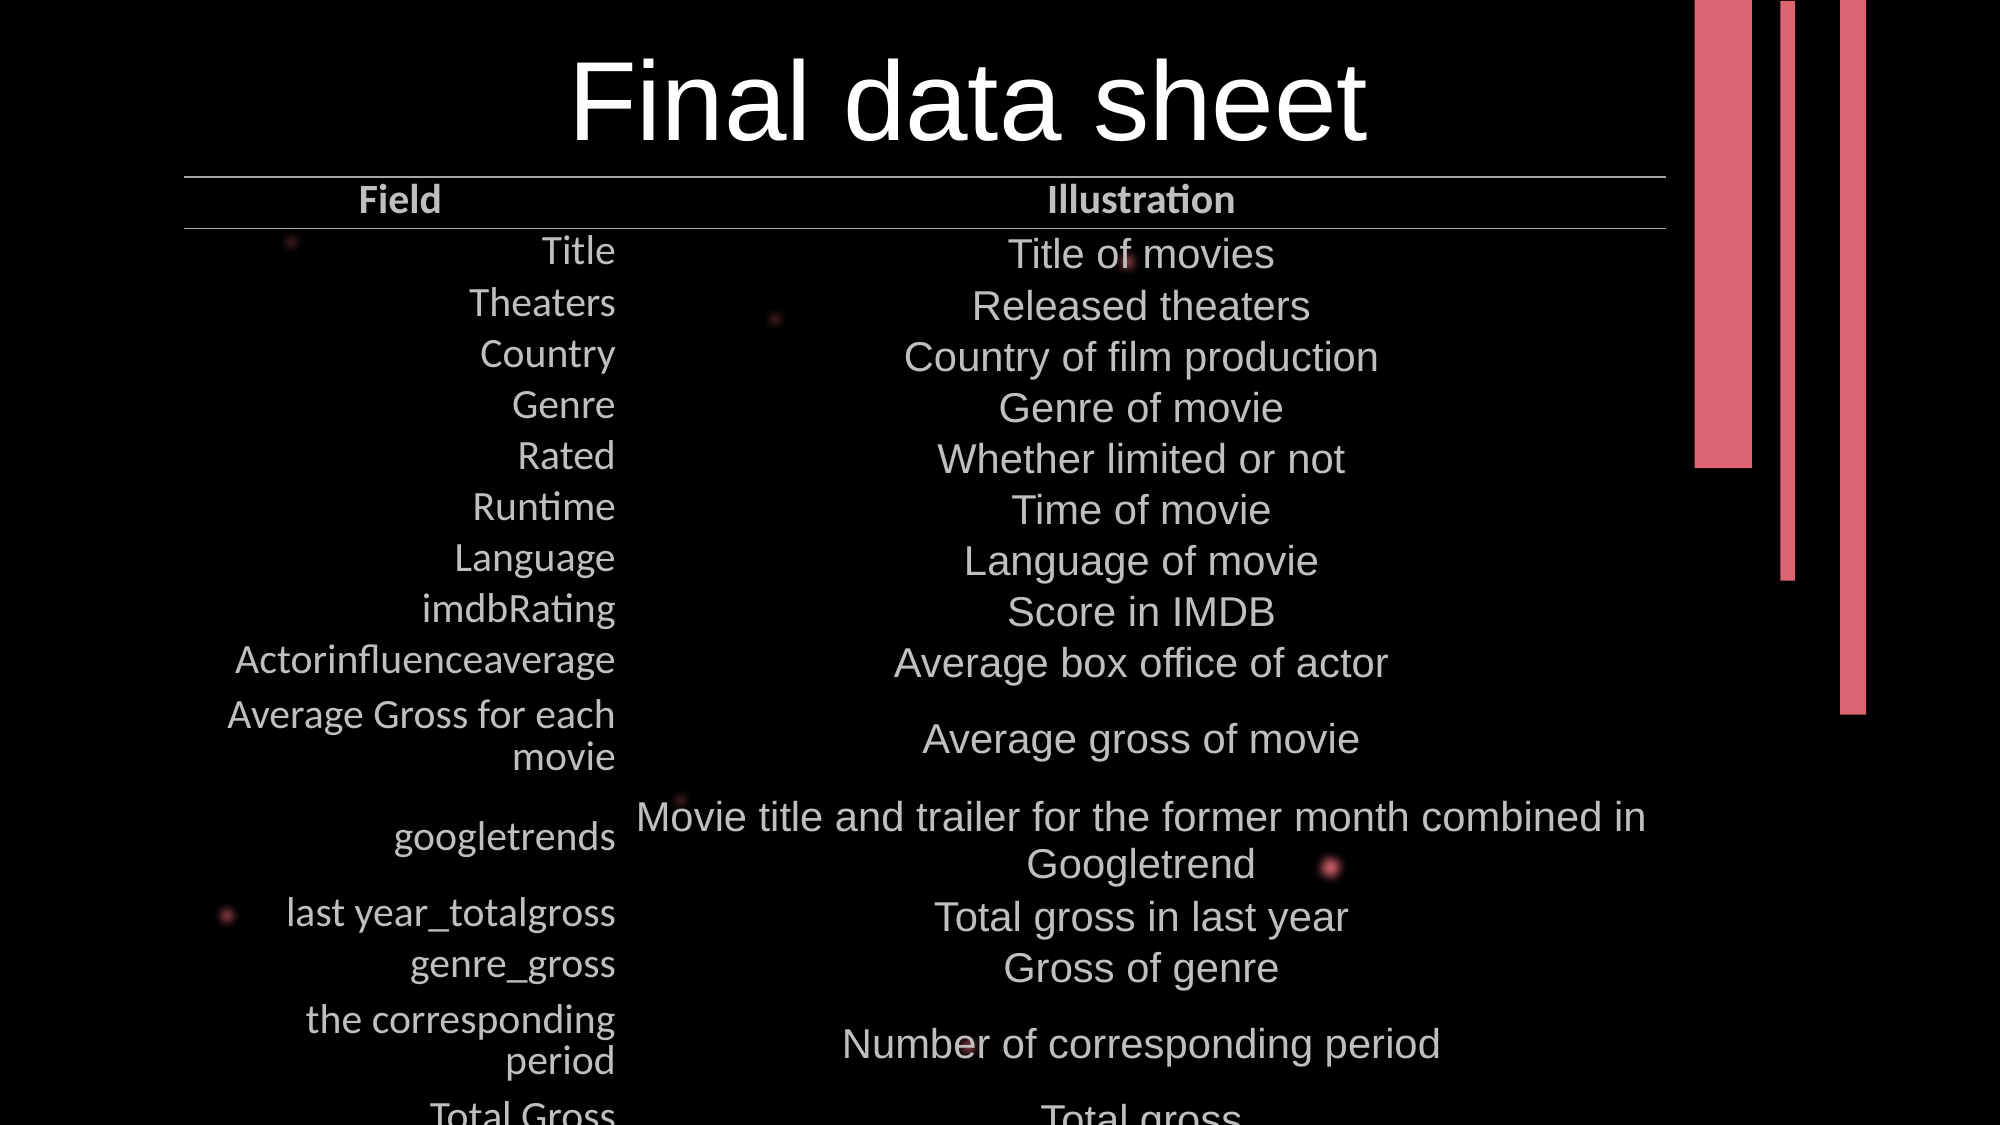

Final data sheet
| Field | Illustration |
| --- | --- |
| Title | Title of movies |
| Theaters | Released theaters |
| Country | Country of film production |
| Genre | Genre of movie |
| Rated | Whether limited or not |
| Runtime | Time of movie |
| Language | Language of movie |
| imdbRating | Score in IMDB |
| Actorinfluenceaverage | Average box office of actor |
| Average Gross for each movie | Average gross of movie |
| googletrends | Movie title and trailer for the former month combined in Googletrend |
| last year\_totalgross | Total gross in last year |
| genre\_gross | Gross of genre |
| the corresponding period | Number of corresponding period |
| Total Gross | Total gross |